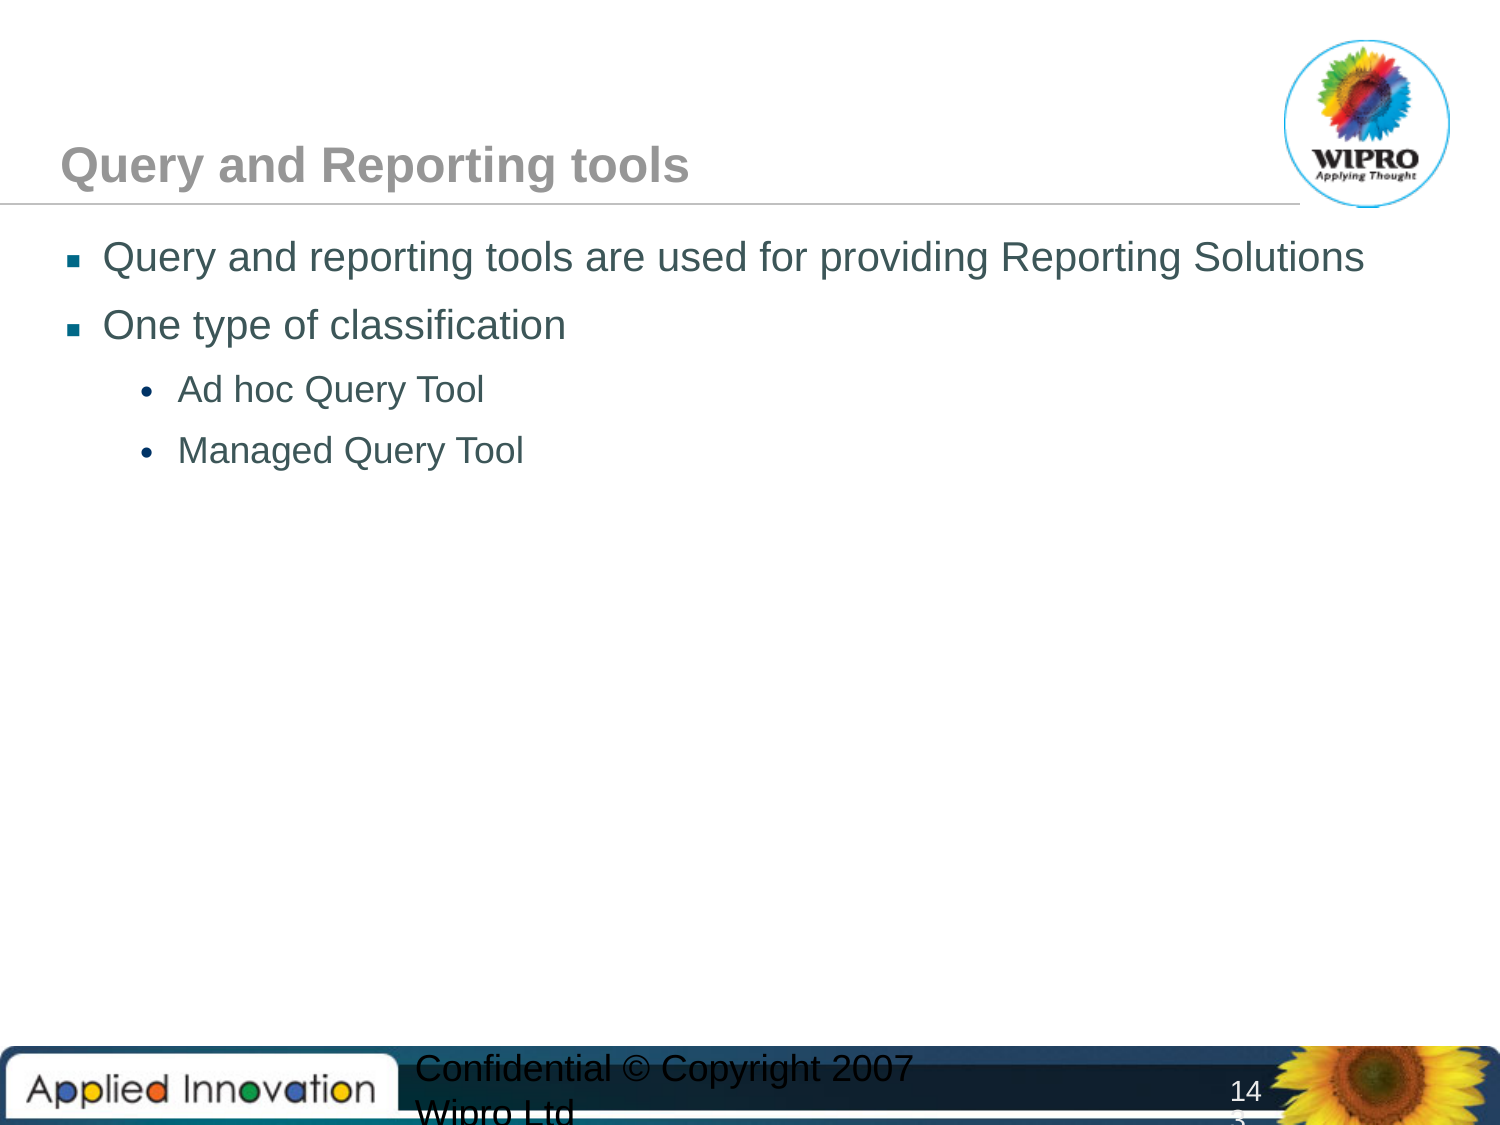

# Query and Reporting tools
Query and reporting tools are used for providing Reporting Solutions
One type of classification
Ad hoc Query Tool
Managed Query Tool

Confidential © Copyright 2007 Wipro Ltd